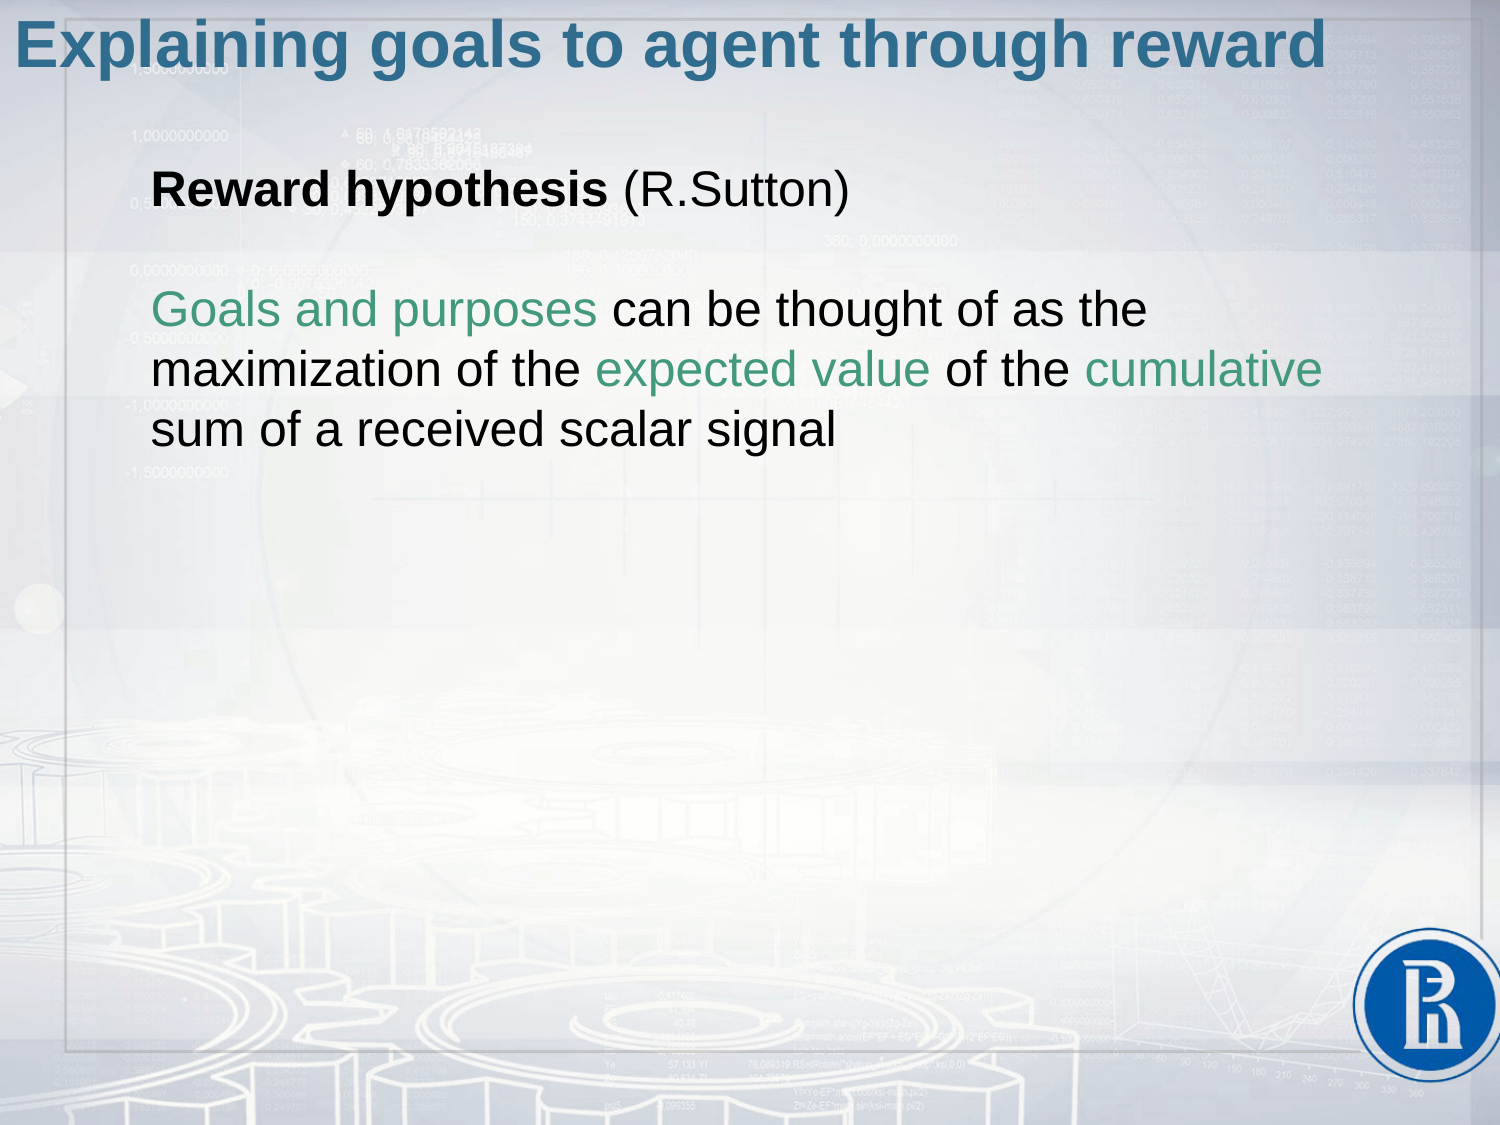

Explaining goals to agent through reward
Reward hypothesis (R.Sutton)

Goals and purposes can be thought of as the maximization of the expected value of the cumulative sum of a received scalar signal